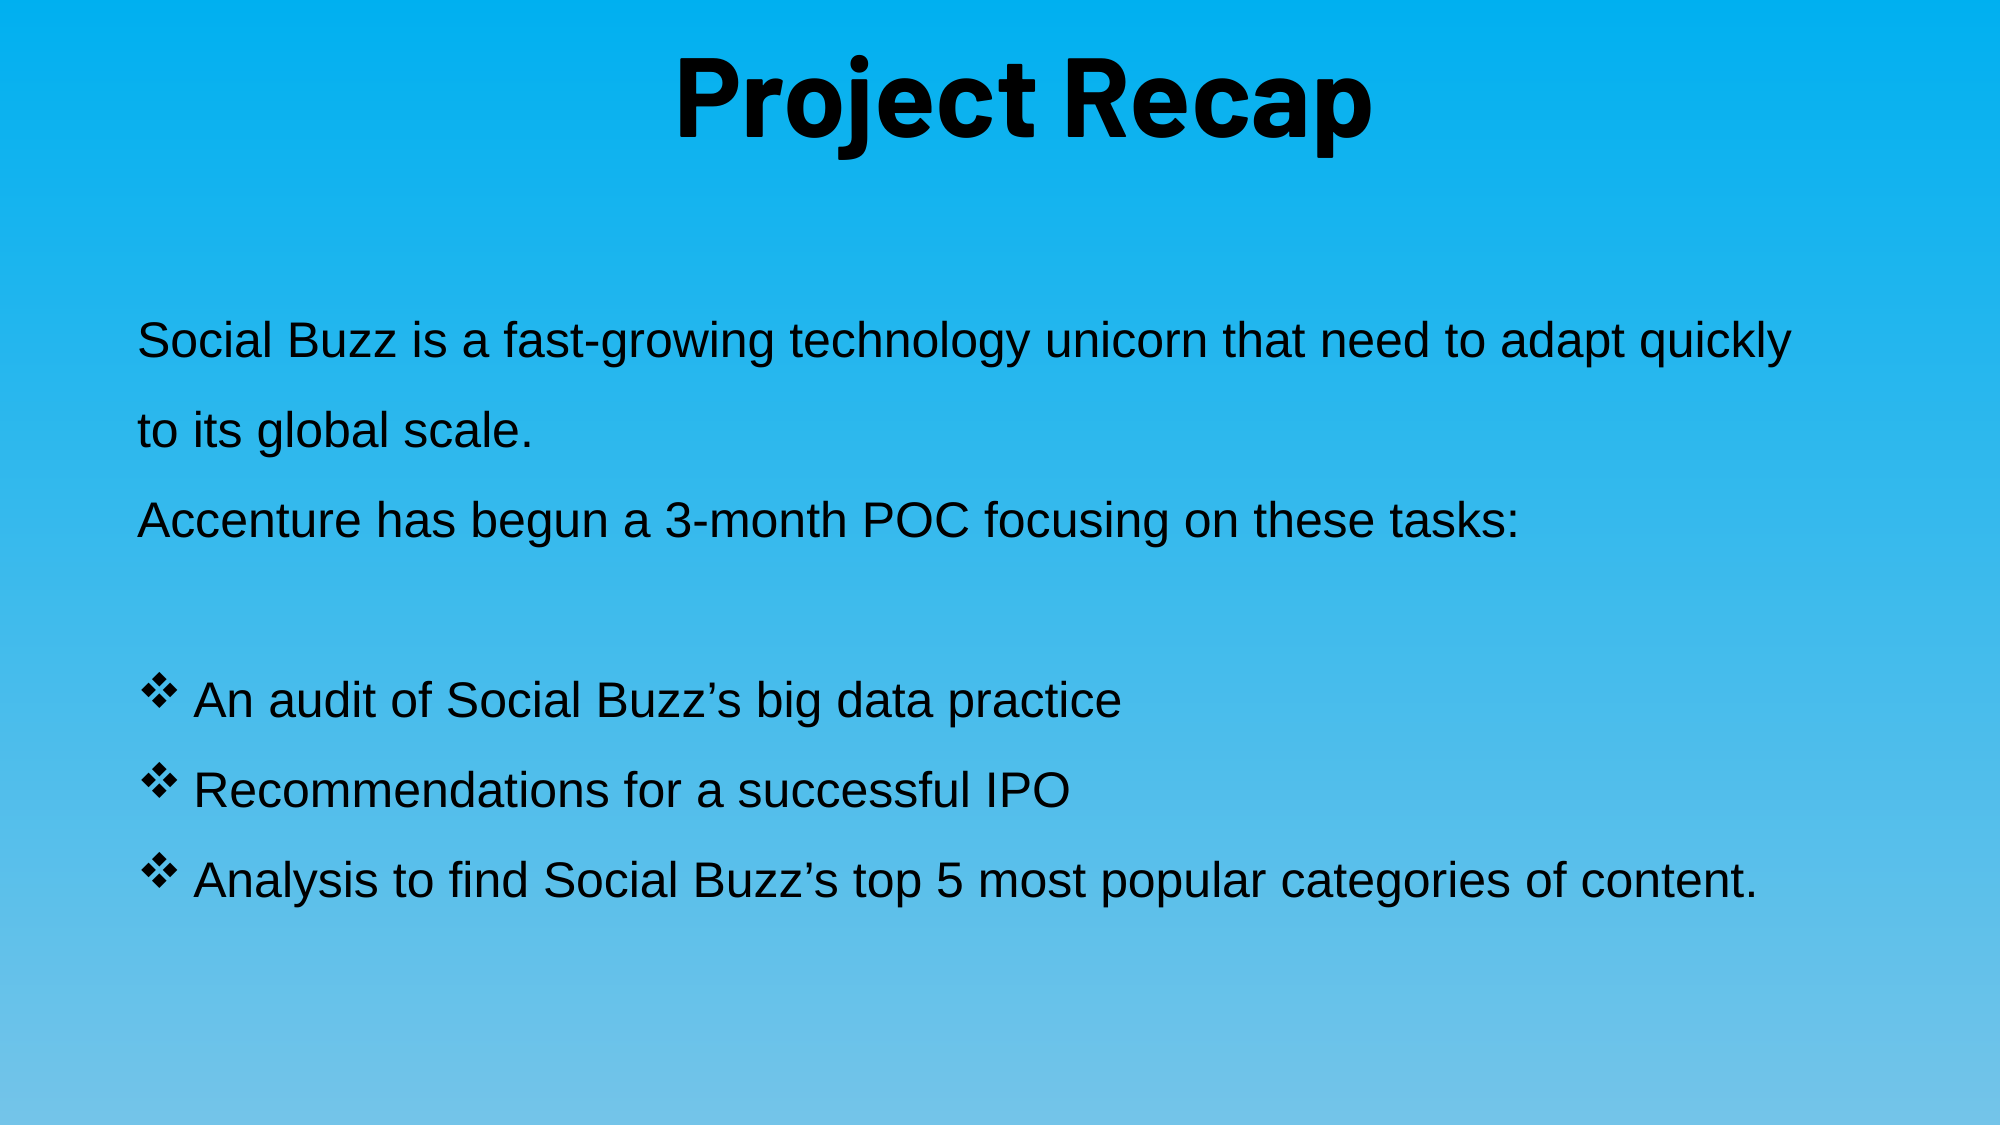

Project Recap
Social Buzz is a fast-growing technology unicorn that need to adapt quickly to its global scale.
Accenture has begun a 3-month POC focusing on these tasks:

An audit of Social Buzz’s big data practice
Recommendations for a successful IPO
Analysis to find Social Buzz’s top 5 most popular categories of content.